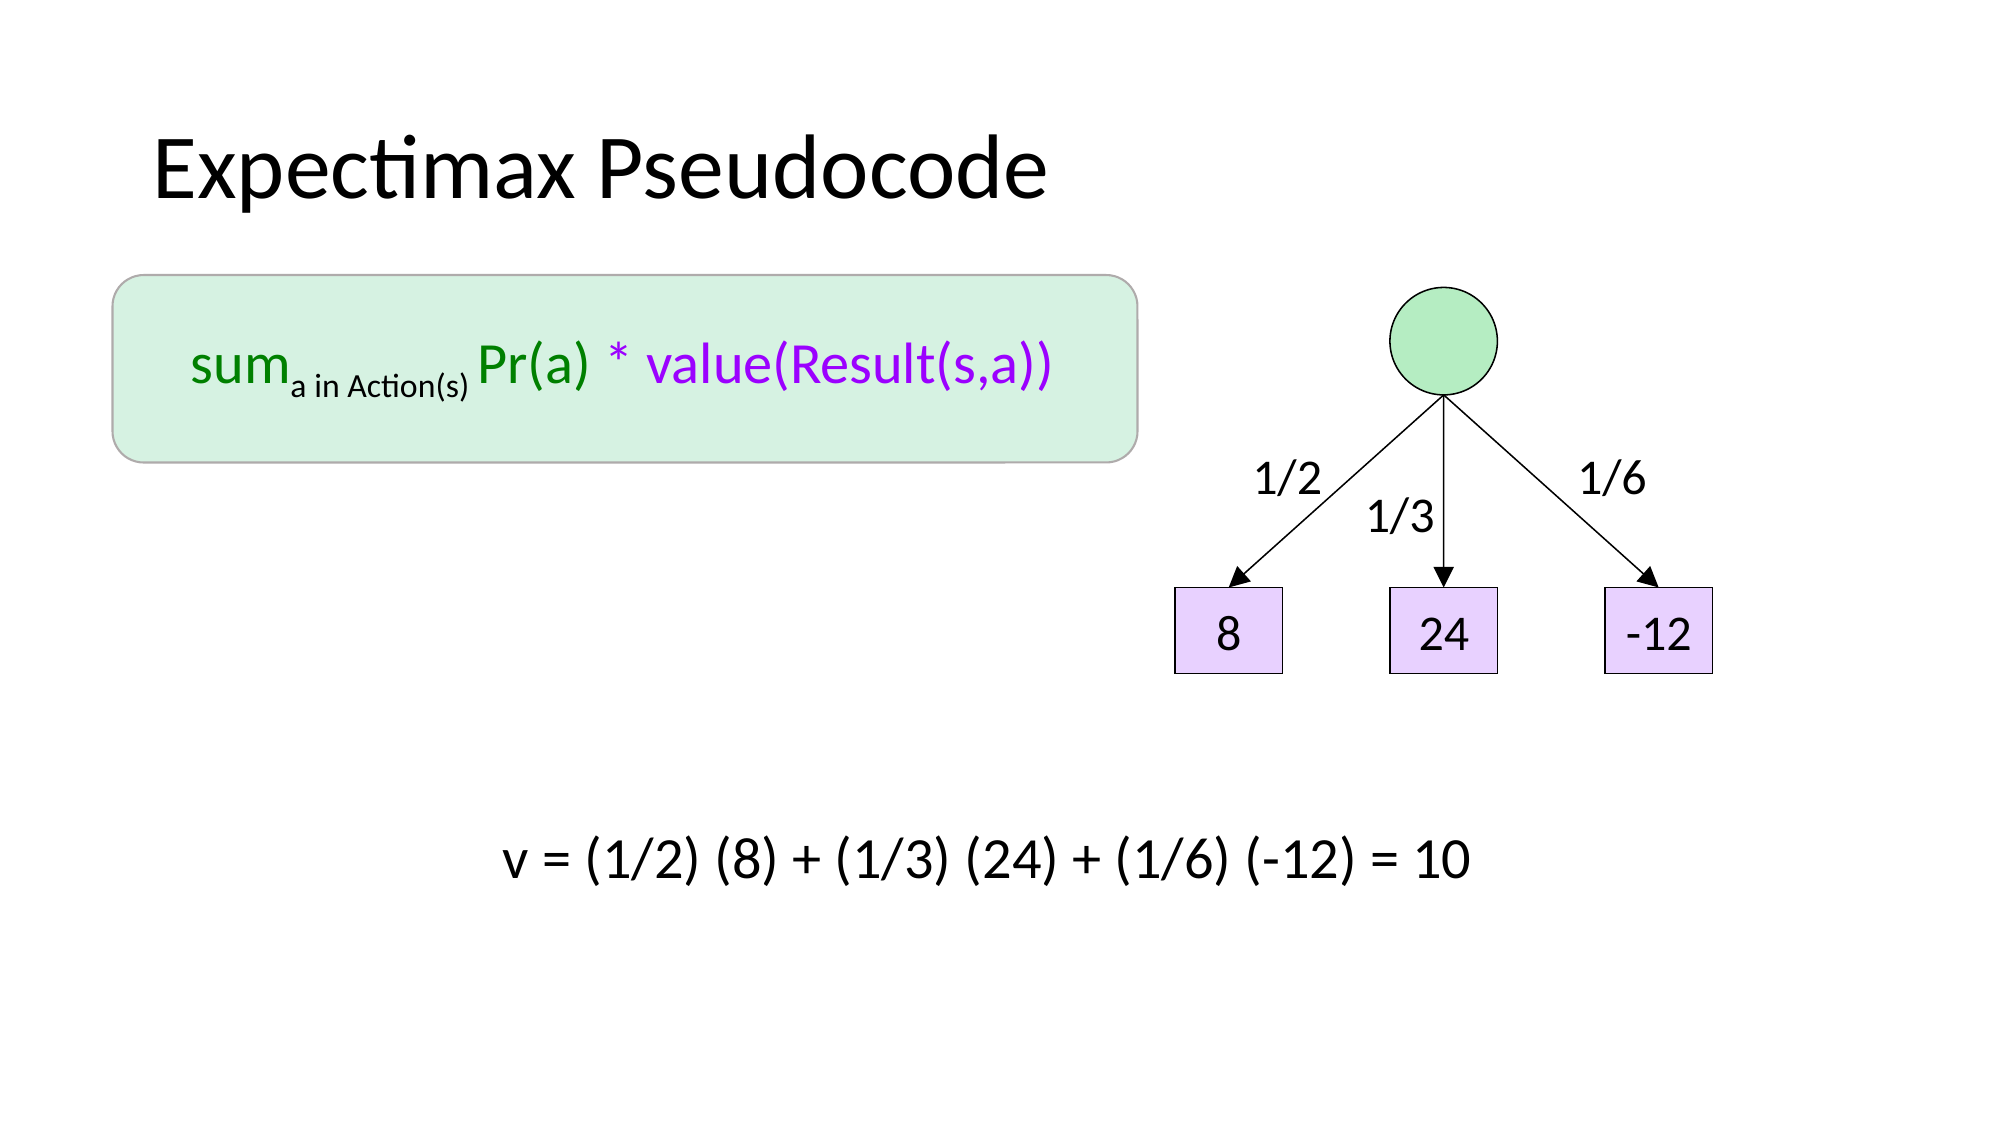

# Expectimax Pseudocode

 suma in Action(s) Pr(a) * value(Result(s,a))

1/2
1/6
1/3
5
8
7
24
-12
v = (1/2) (8) + (1/3) (24) + (1/6) (-12) = 10